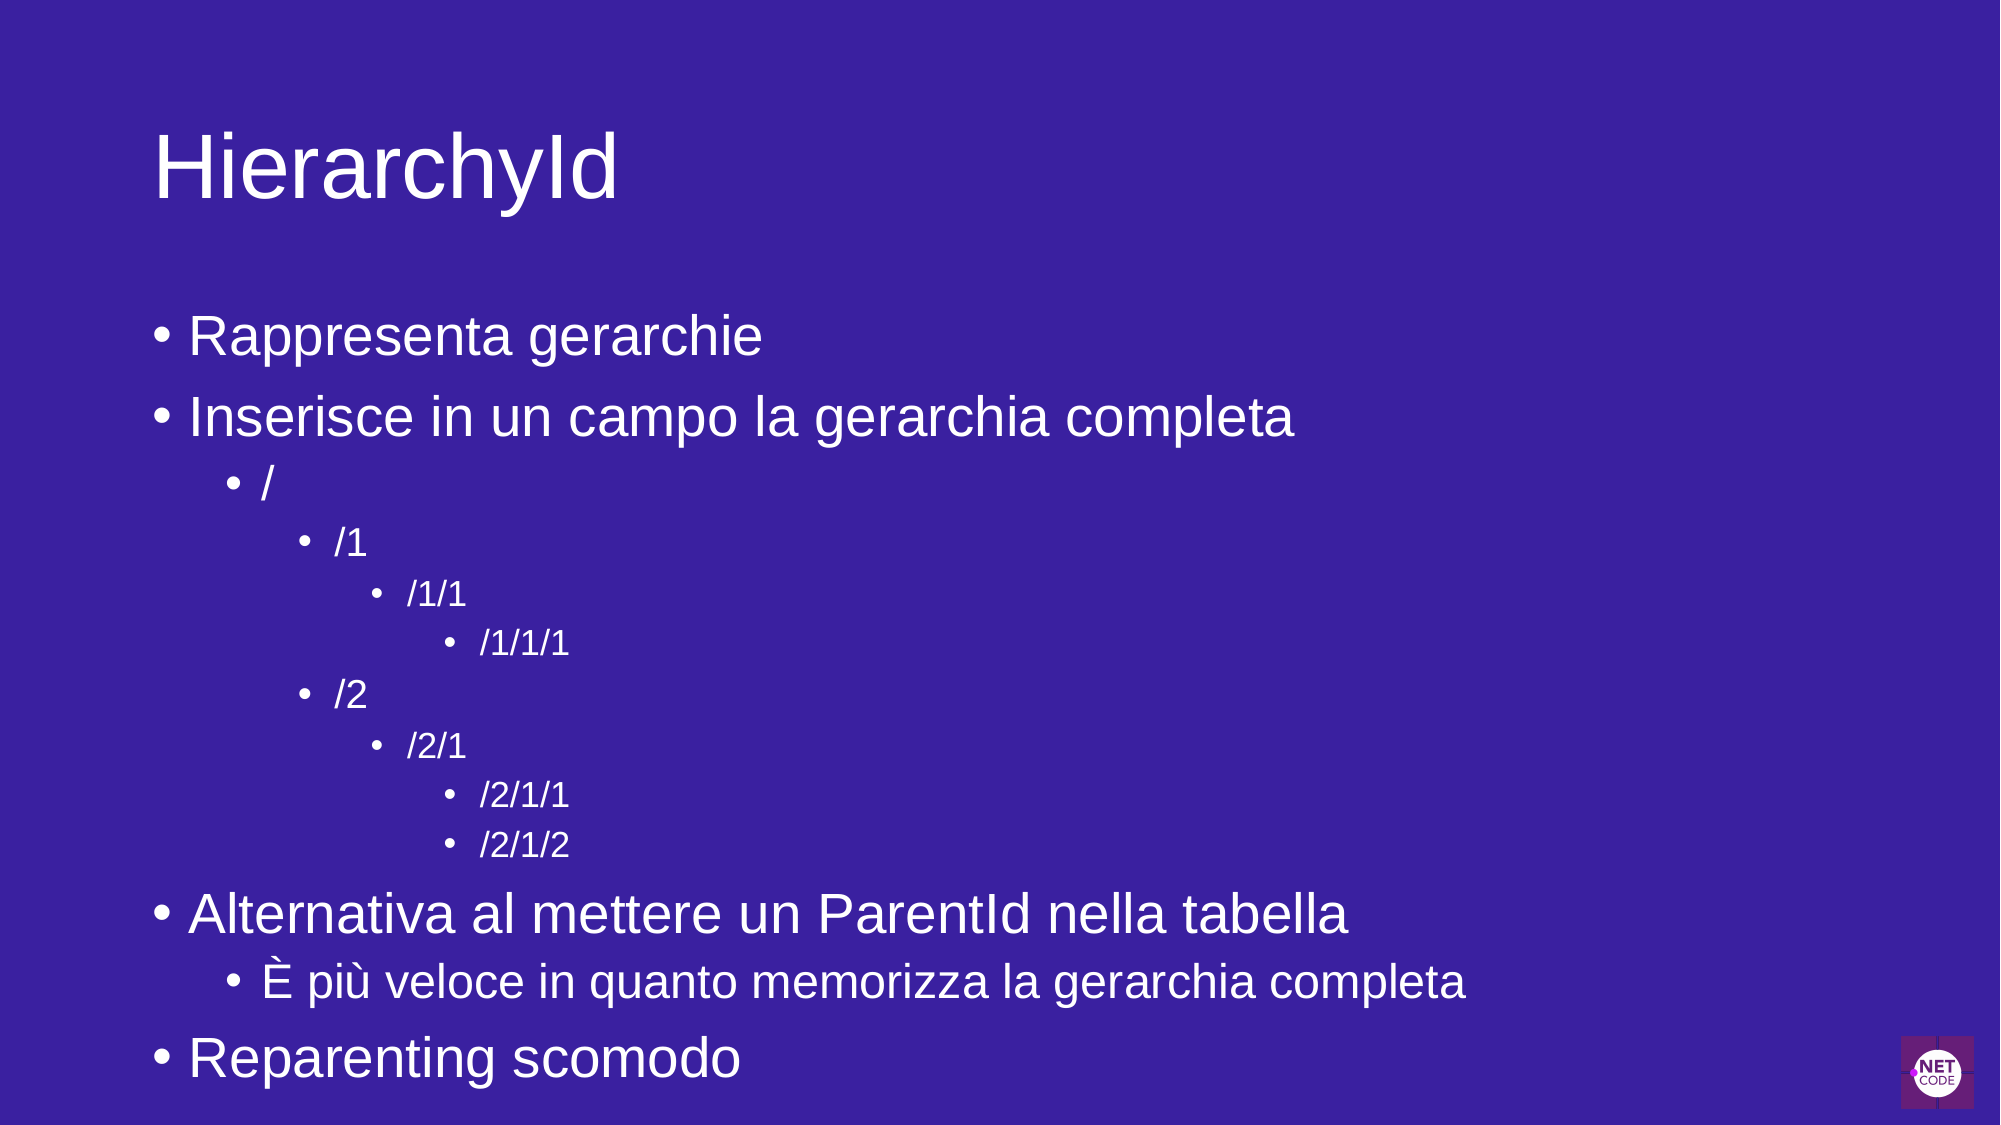

# HierarchyId
Rappresenta gerarchie
Inserisce in un campo la gerarchia completa
/
/1
/1/1
/1/1/1
/2
/2/1
/2/1/1
/2/1/2
Alternativa al mettere un ParentId nella tabella
È più veloce in quanto memorizza la gerarchia completa
Reparenting scomodo